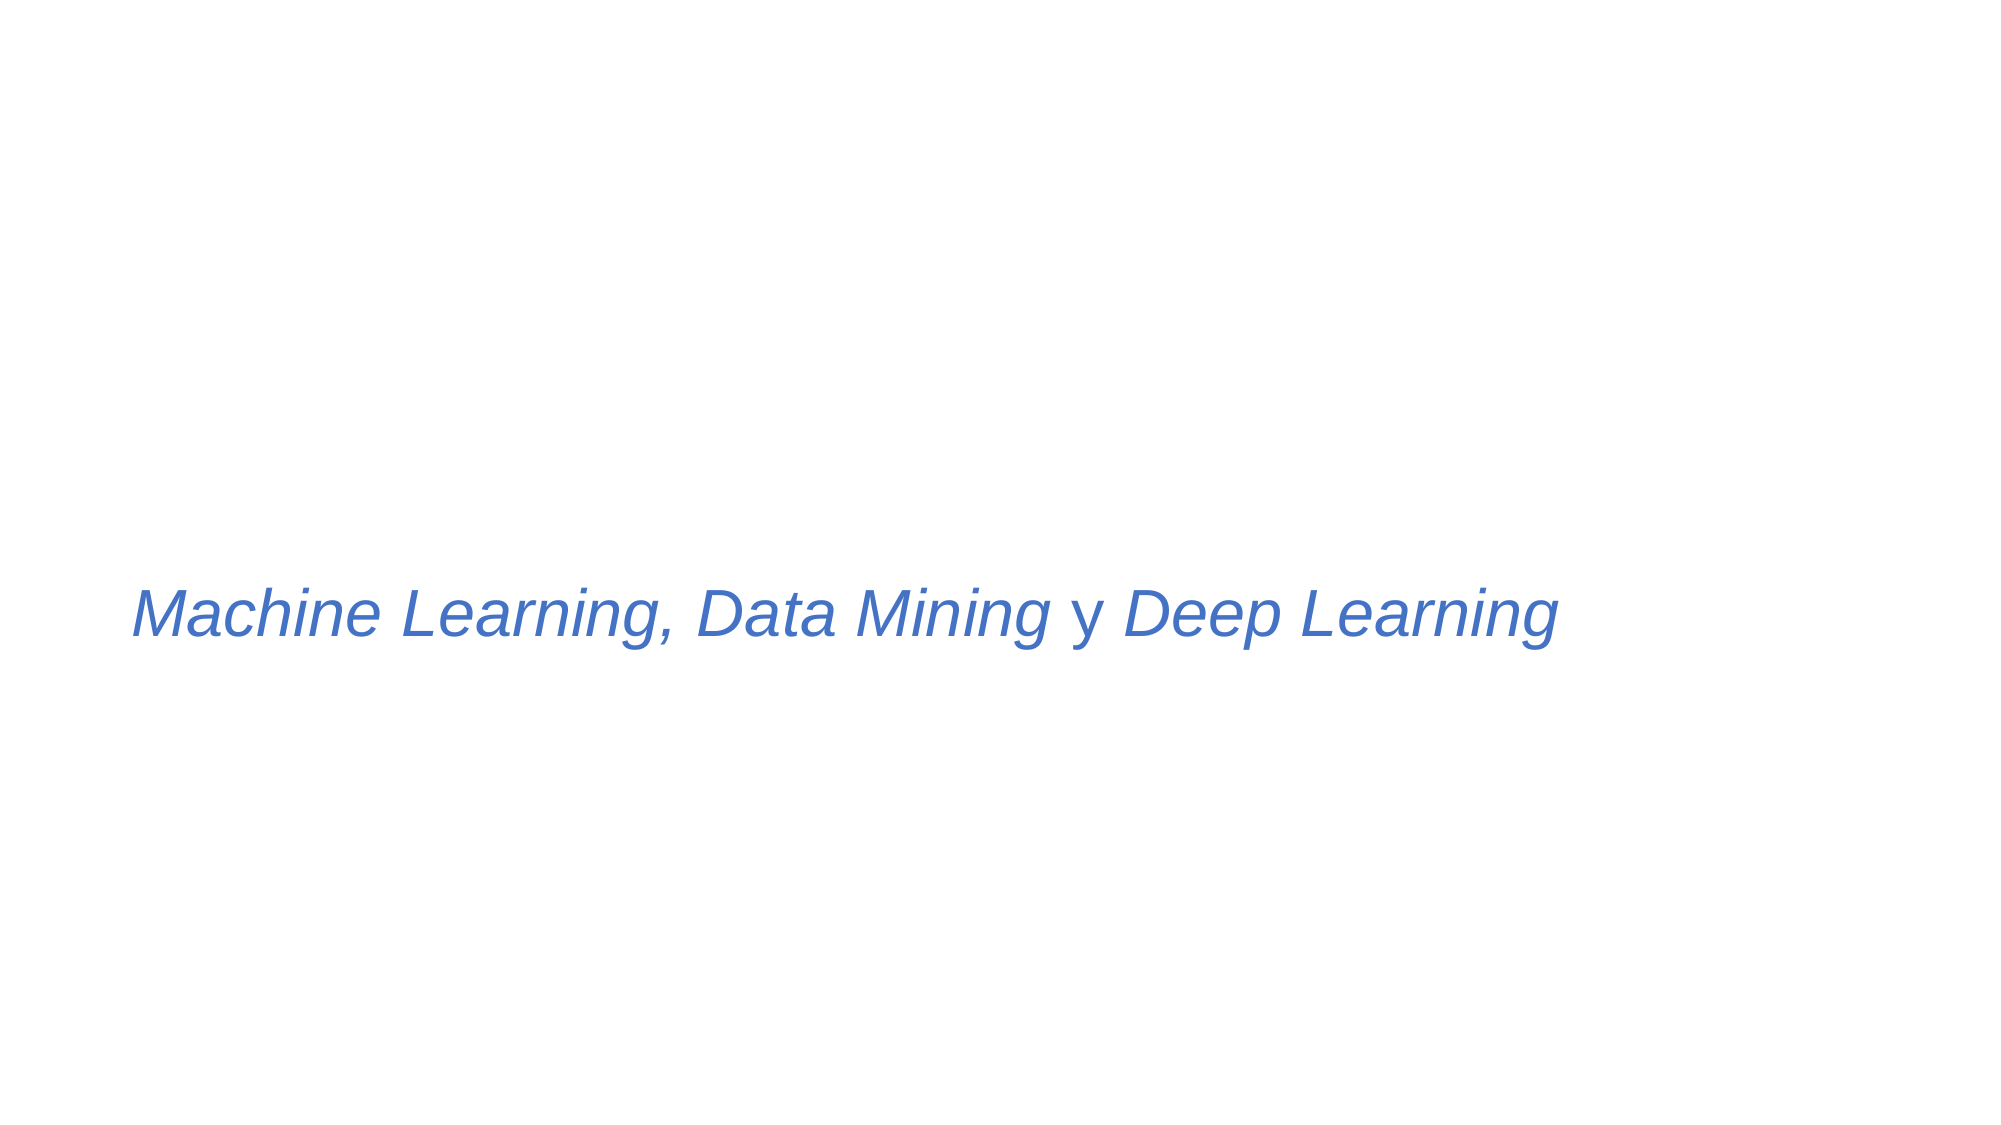

Machine Learning, Data Mining y Deep Learning